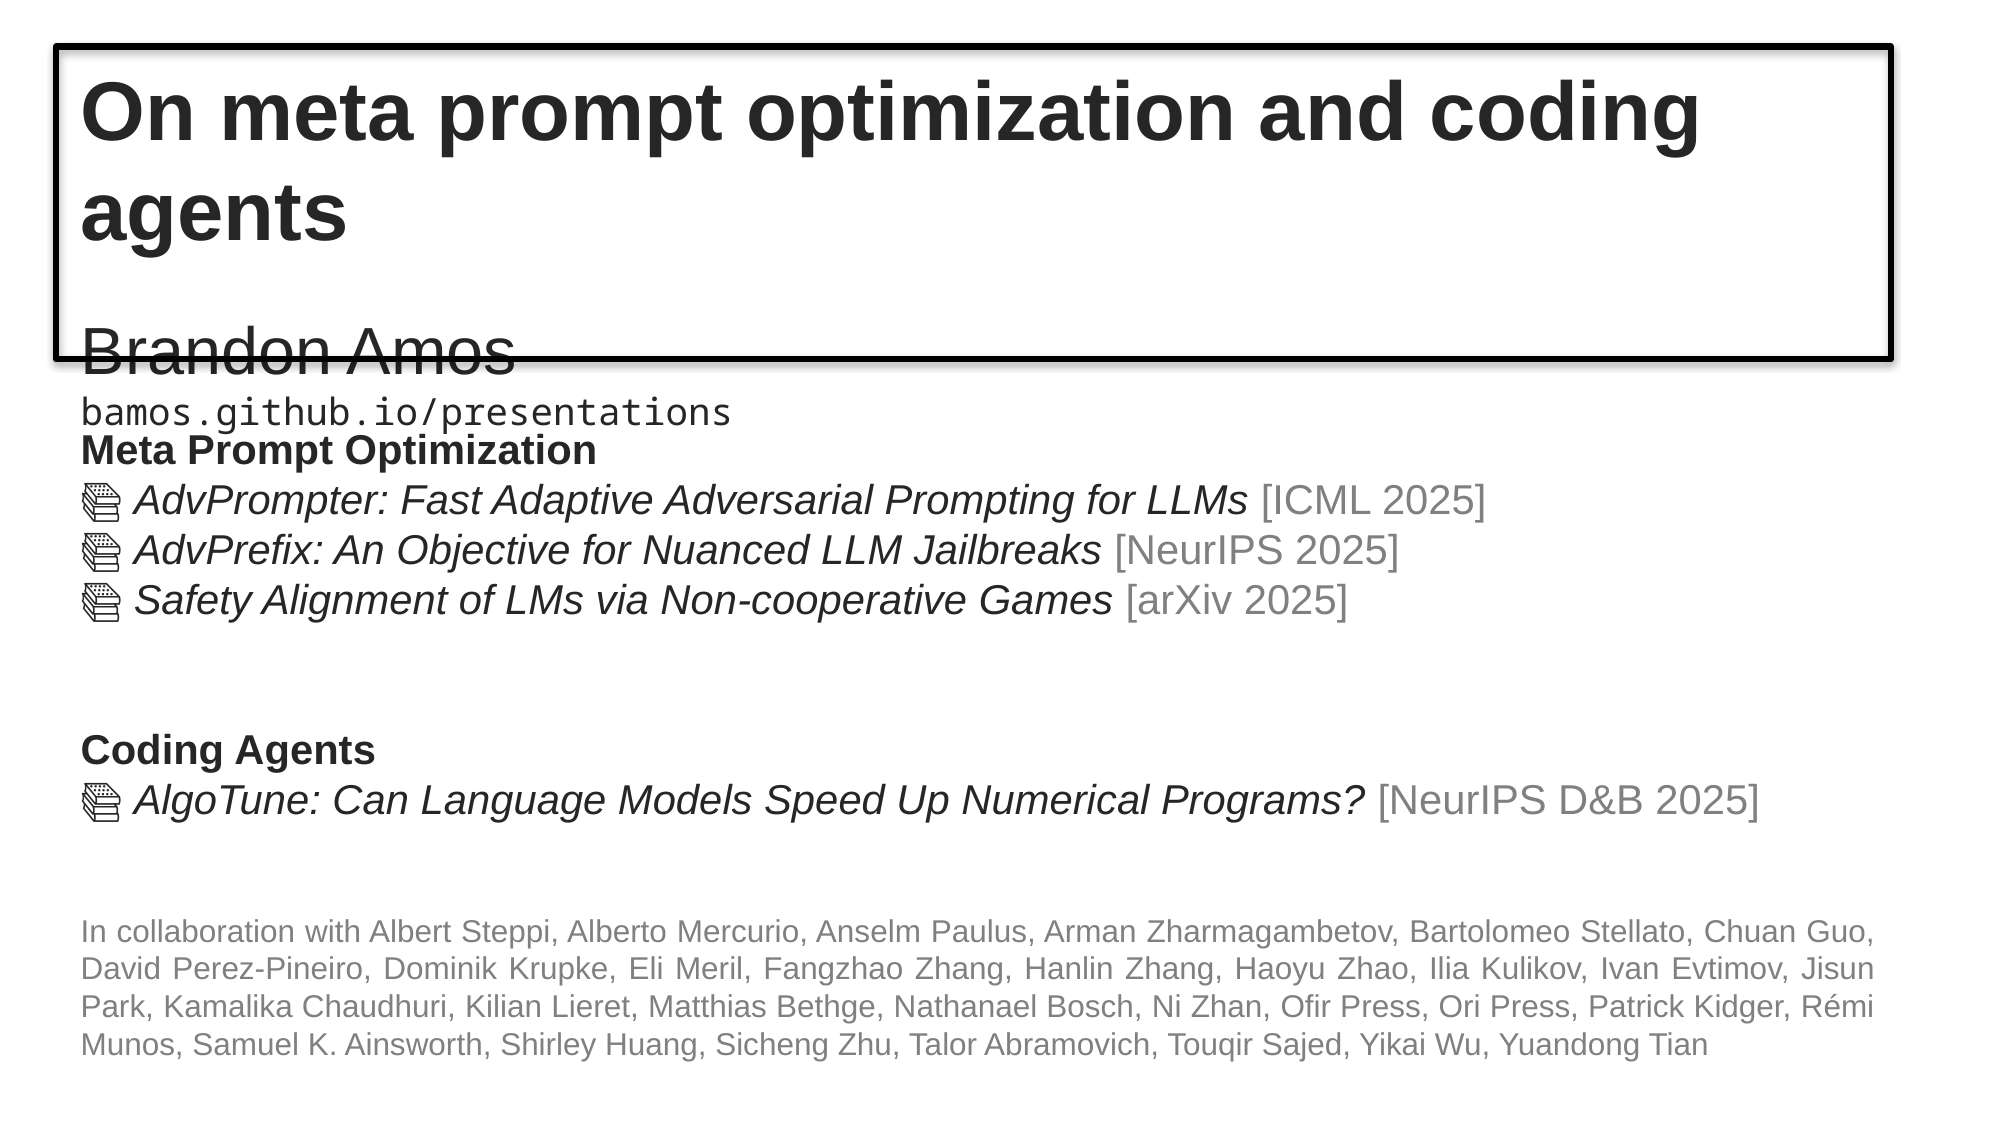

On meta prompt optimization and coding agents

Brandon Amos
bamos.github.io/presentations
Meta Prompt Optimization
📚 AdvPrompter: Fast Adaptive Adversarial Prompting for LLMs [ICML 2025]
📚 AdvPrefix: An Objective for Nuanced LLM Jailbreaks [NeurIPS 2025]
📚 Safety Alignment of LMs via Non-cooperative Games [arXiv 2025]

Coding Agents
📚 AlgoTune: Can Language Models Speed Up Numerical Programs? [NeurIPS D&B 2025]

In collaboration with Albert Steppi, Alberto Mercurio, Anselm Paulus, Arman Zharmagambetov, Bartolomeo Stellato, Chuan Guo, David Perez-Pineiro, Dominik Krupke, Eli Meril, Fangzhao Zhang, Hanlin Zhang, Haoyu Zhao, Ilia Kulikov, Ivan Evtimov, Jisun Park, Kamalika Chaudhuri, Kilian Lieret, Matthias Bethge, Nathanael Bosch, Ni Zhan, Ofir Press, Ori Press, Patrick Kidger, Rémi Munos, Samuel K. Ainsworth, Shirley Huang, Sicheng Zhu, Talor Abramovich, Touqir Sajed, Yikai Wu, Yuandong Tian